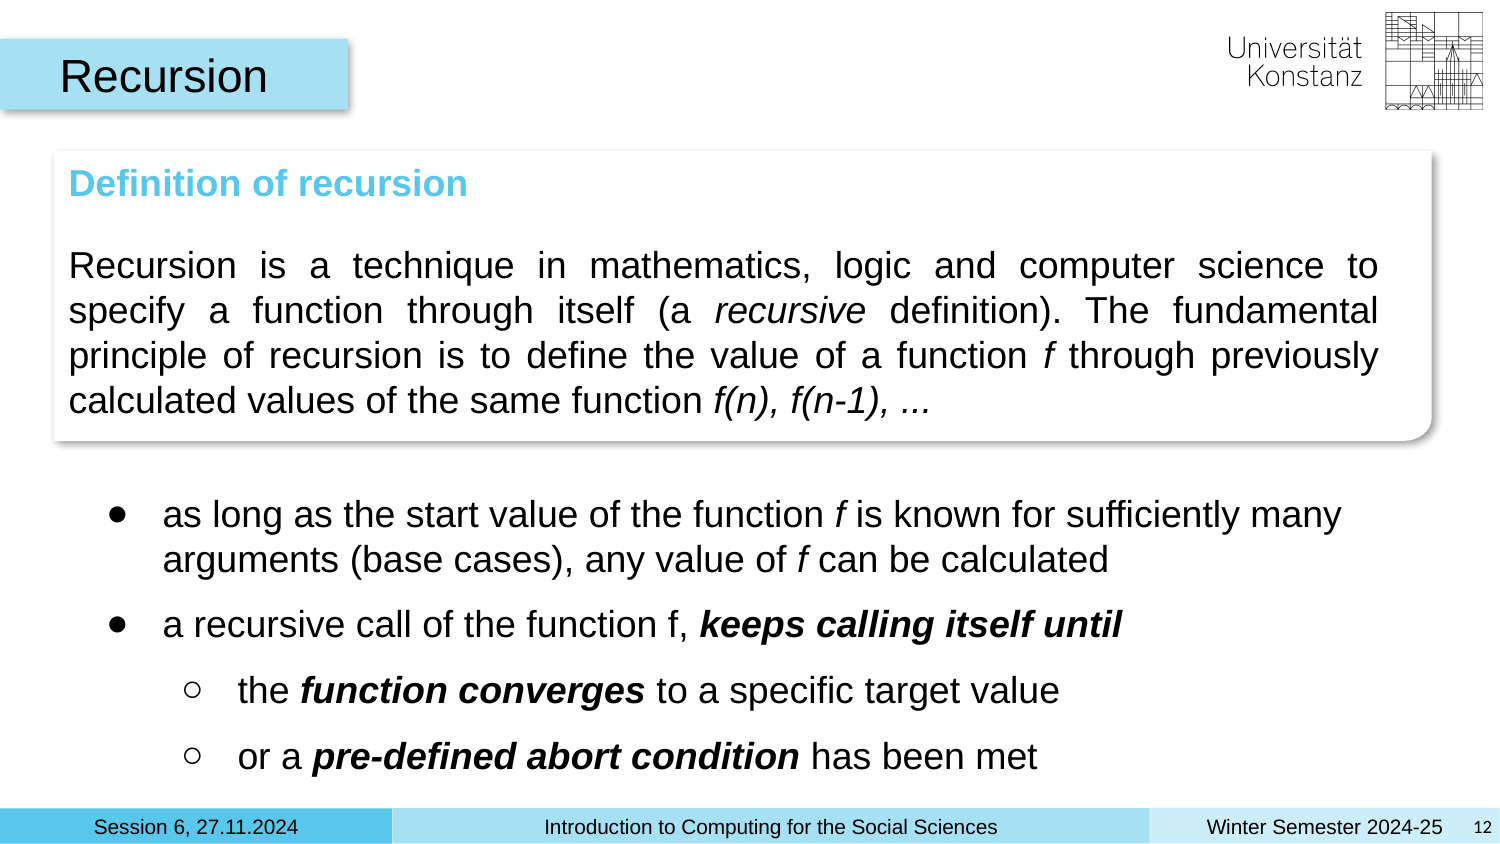

Recursion

Definition of recursion
Recursion is a technique in mathematics, logic and computer science to specify a function through itself (a recursive definition). The fundamental principle of recursion is to define the value of a function f through previously calculated values of the same function f(n), f(n-1), ...
as long as the start value of the function f is known for sufficiently many arguments (base cases), any value of f can be calculated
a recursive call of the function f, keeps calling itself until
the function converges to a specific target value
or a pre-defined abort condition has been met